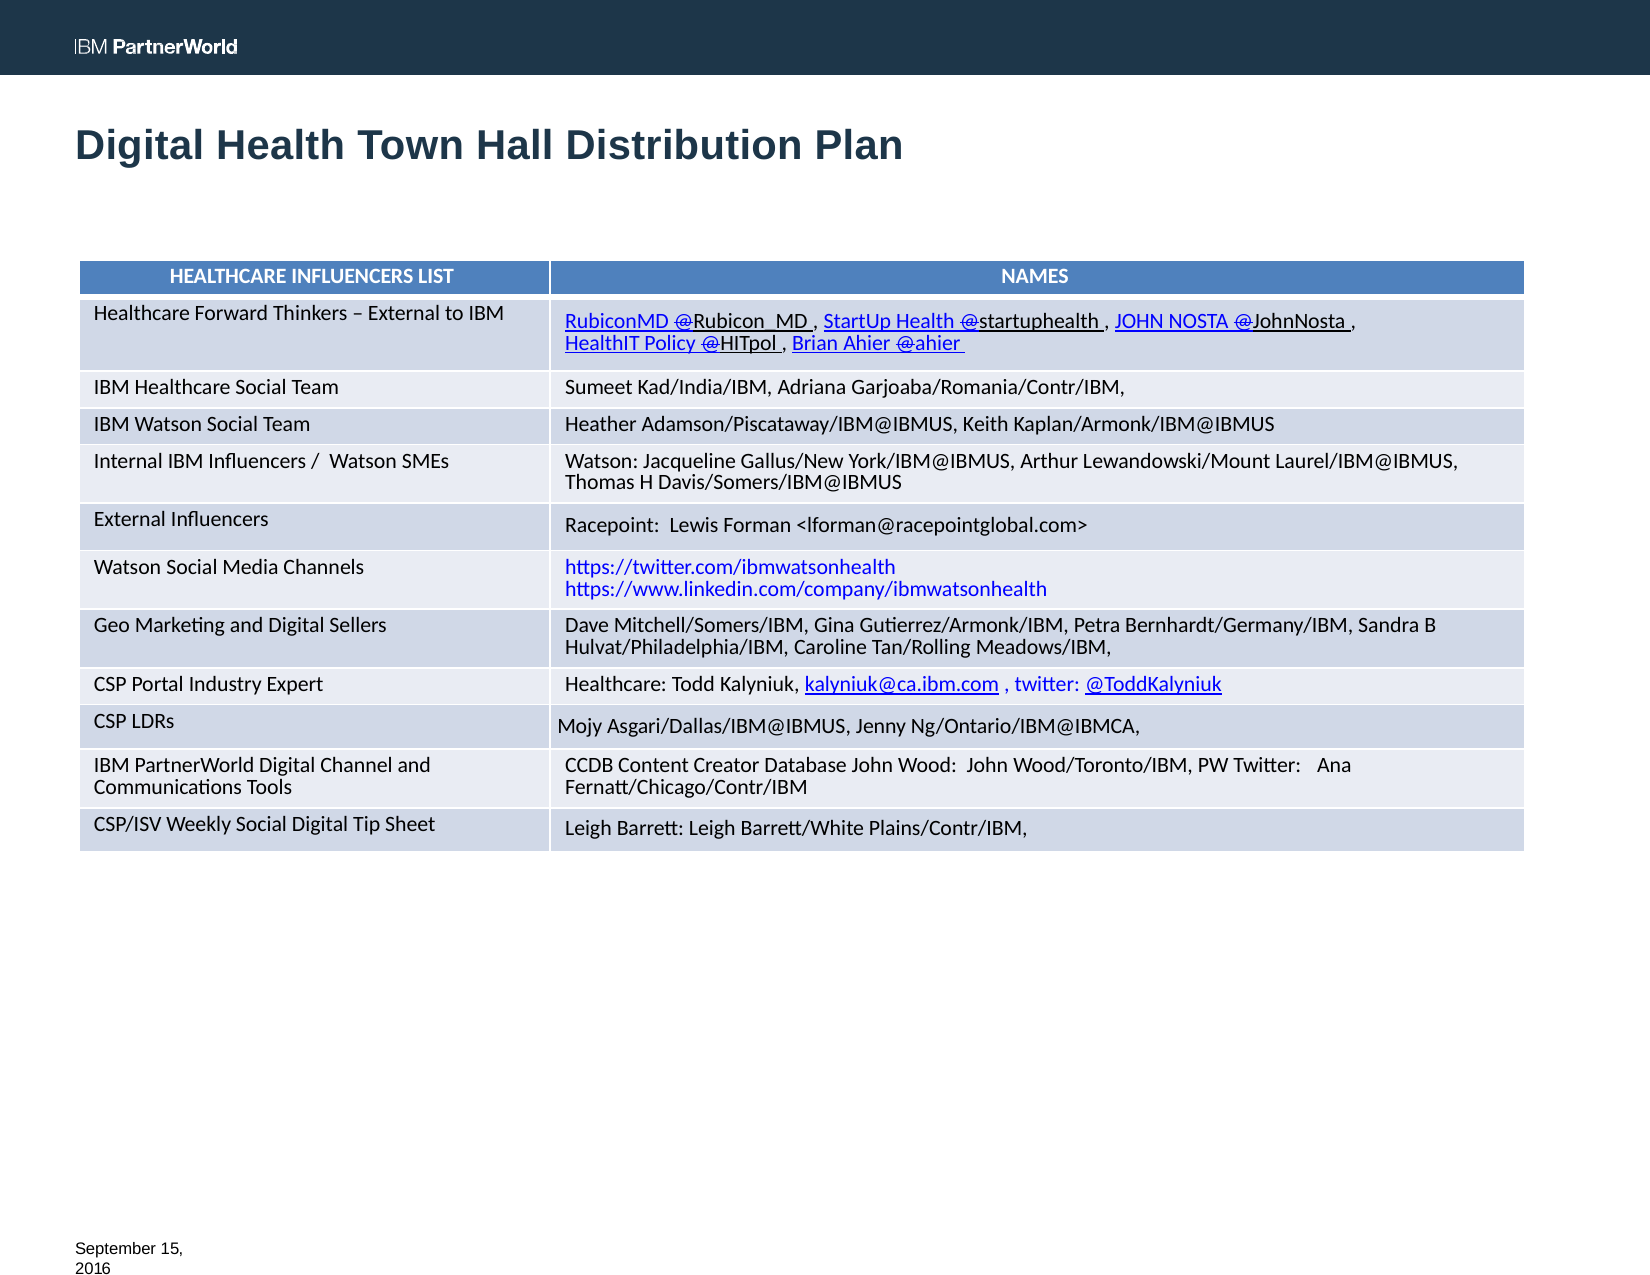

Digital Health Town Hall Distribution Plan
| HEALTHCARE INFLUENCERS LIST | NAMES |
| --- | --- |
| Healthcare Forward Thinkers – External to IBM | RubiconMD ‏@Rubicon\_MD , StartUp Health ‏@startuphealth , JOHN NOSTA ‏@JohnNosta , HealthIT Policy ‏@HITpol , Brian Ahier ‏@ahier |
| IBM Healthcare Social Team | Sumeet Kad/India/IBM, Adriana Garjoaba/Romania/Contr/IBM, |
| IBM Watson Social Team | Heather Adamson/Piscataway/IBM@IBMUS, Keith Kaplan/Armonk/IBM@IBMUS |
| Internal IBM Influencers / Watson SMEs | Watson: Jacqueline Gallus/New York/IBM@IBMUS, Arthur Lewandowski/Mount Laurel/IBM@IBMUS, Thomas H Davis/Somers/IBM@IBMUS |
| External Influencers | Racepoint: Lewis Forman <lforman@racepointglobal.com> |
| Watson Social Media Channels | https://twitter.com/ibmwatsonhealth https://www.linkedin.com/company/ibmwatsonhealth |
| Geo Marketing and Digital Sellers | Dave Mitchell/Somers/IBM, Gina Gutierrez/Armonk/IBM, Petra Bernhardt/Germany/IBM, Sandra B Hulvat/Philadelphia/IBM, Caroline Tan/Rolling Meadows/IBM, |
| CSP Portal Industry Expert | Healthcare: Todd Kalyniuk, kalyniuk@ca.ibm.com , twitter: @ToddKalyniuk |
| CSP LDRs | Mojy Asgari/Dallas/IBM@IBMUS, Jenny Ng/Ontario/IBM@IBMCA, |
| IBM PartnerWorld Digital Channel and Communications Tools | CCDB Content Creator Database John Wood: John Wood/Toronto/IBM, PW Twitter: Ana Fernatt/Chicago/Contr/IBM |
| CSP/ISV Weekly Social Digital Tip Sheet | Leigh Barrett: Leigh Barrett/White Plains/Contr/IBM, |
September 15, 2016